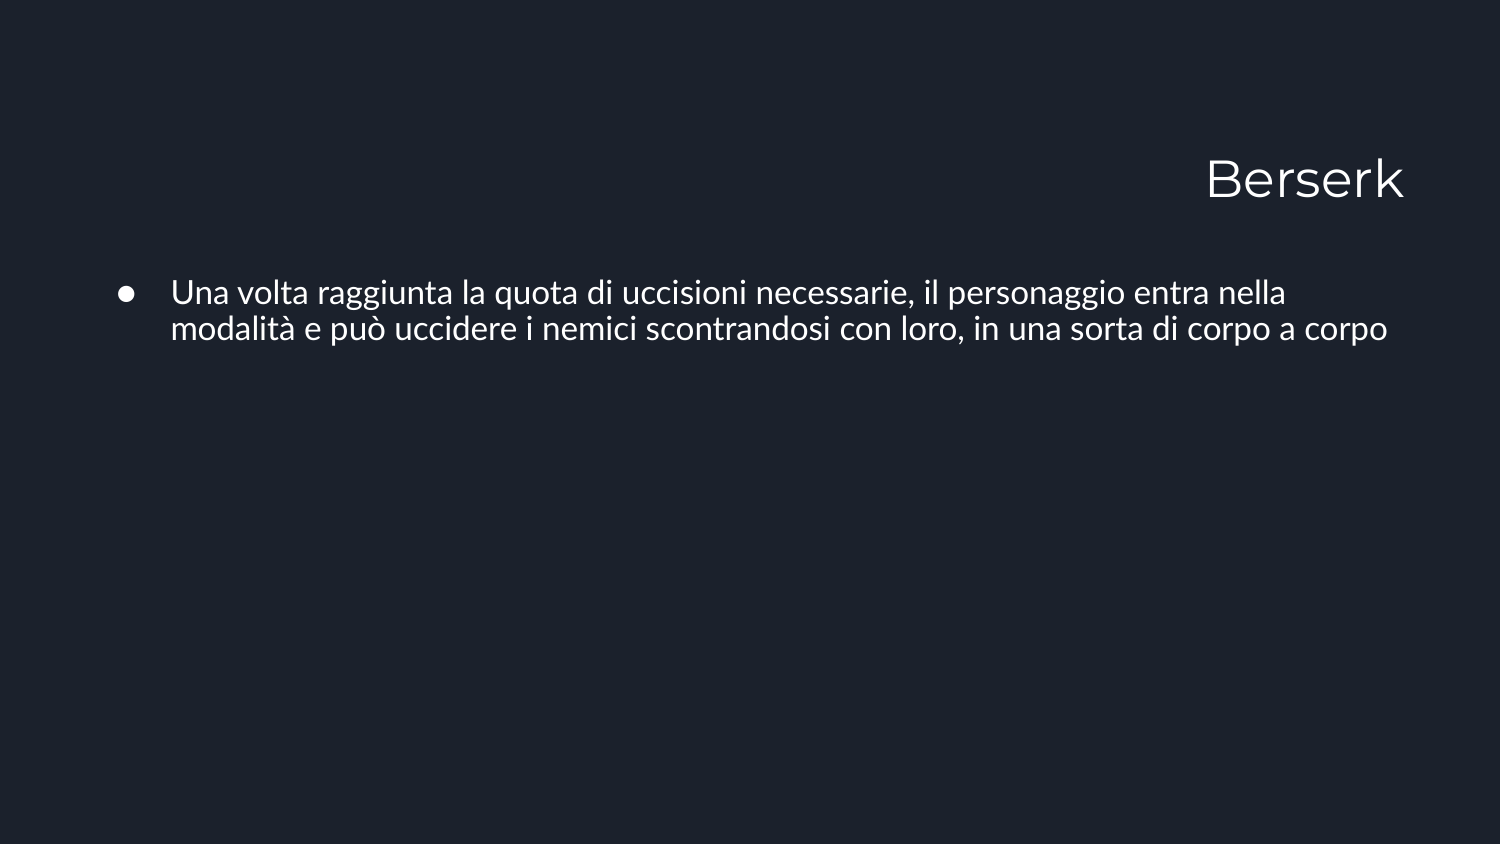

# Berserk
Una volta raggiunta la quota di uccisioni necessarie, il personaggio entra nella modalità e può uccidere i nemici scontrandosi con loro, in una sorta di corpo a corpo